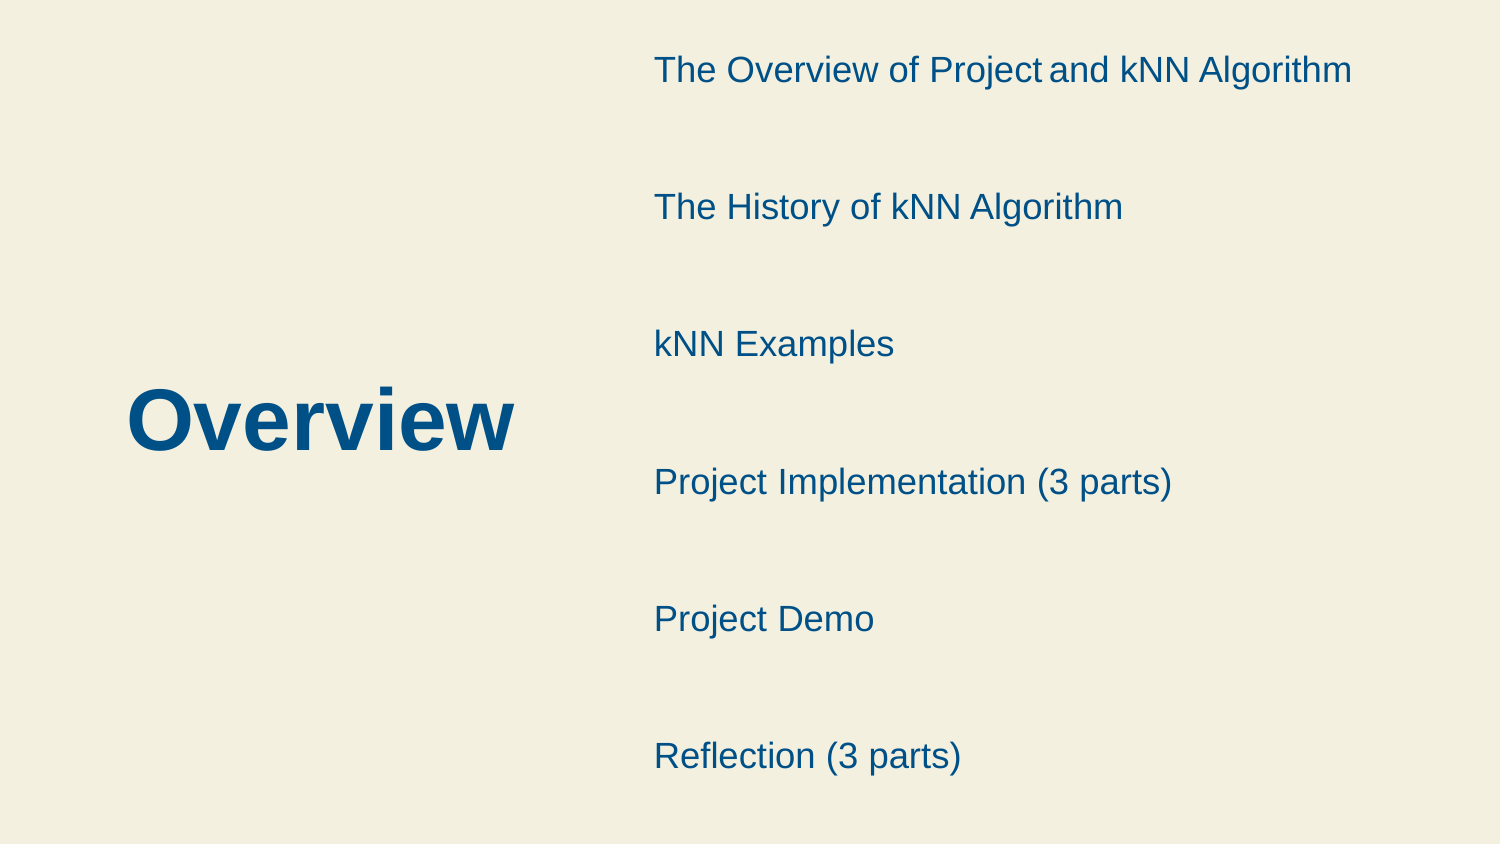

The Overview of Project and kNN Algorithm

The History of kNN Algorithm

kNN Examples

Project Implementation (3 parts)

Project Demo

Reflection (3 parts)
# Overview